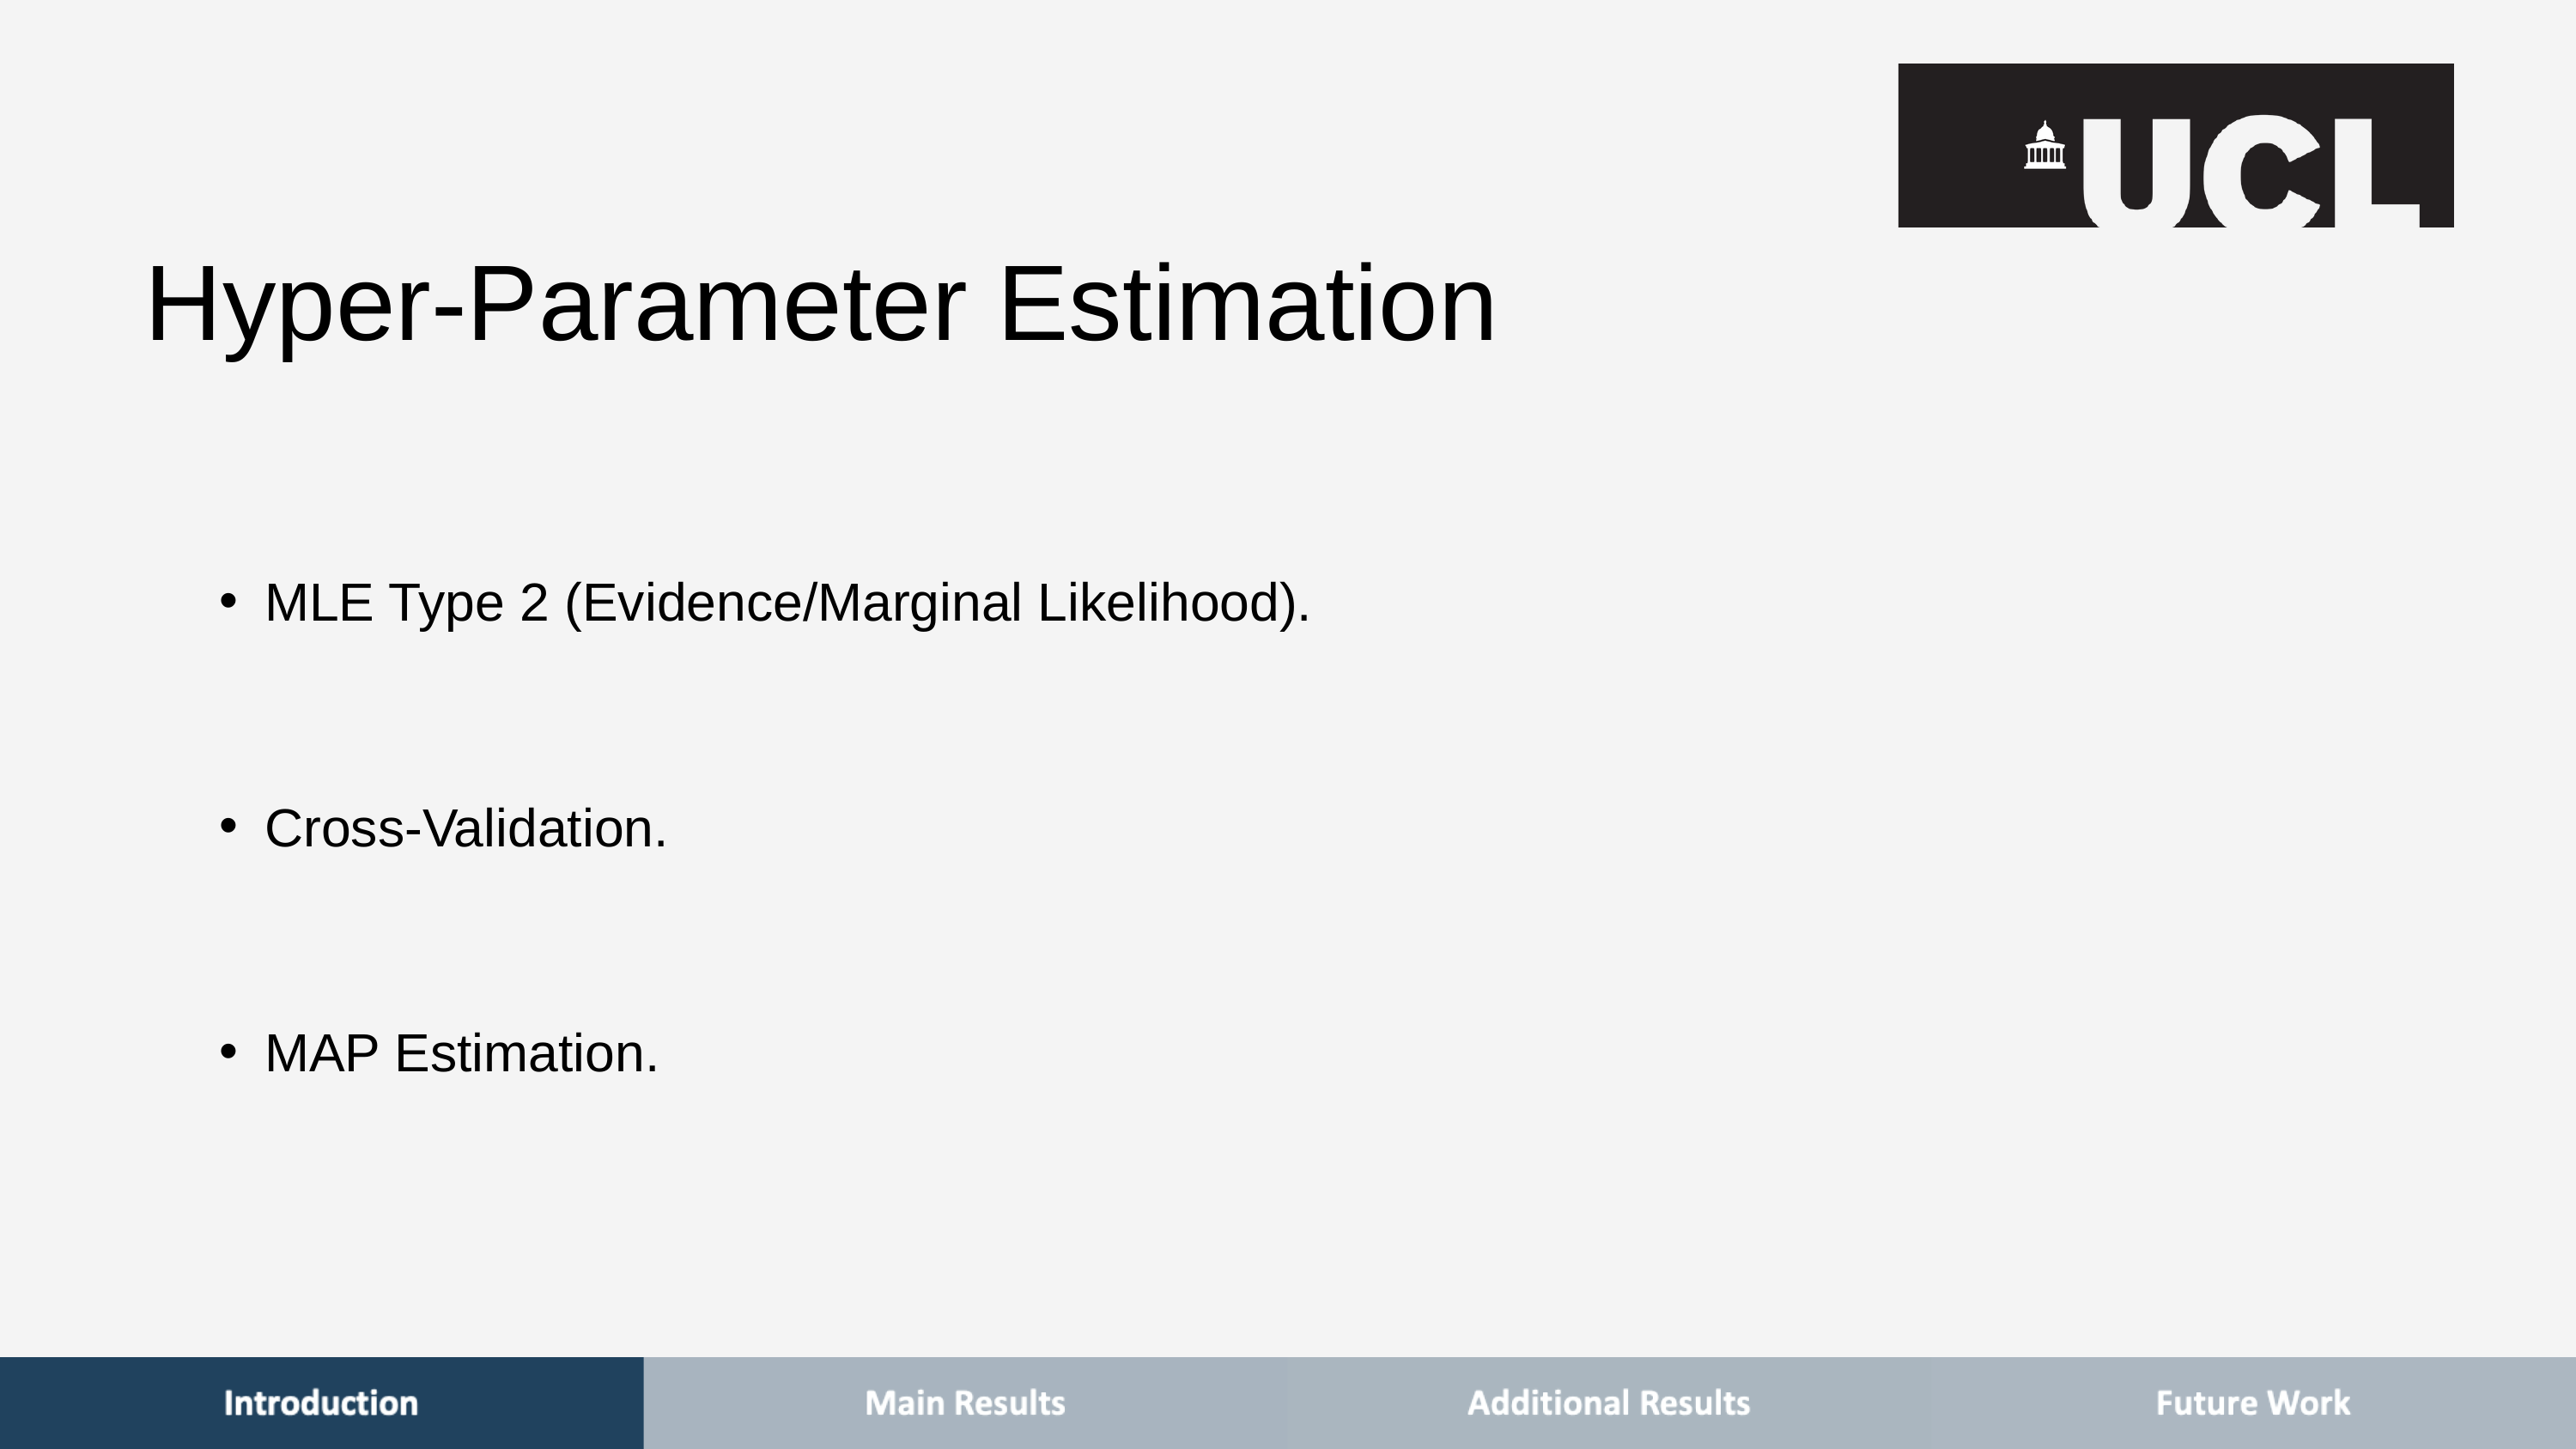

Hyper-Parameter Estimation
MLE Type 2 (Evidence/Marginal Likelihood).

Cross-Validation.

MAP Estimation.